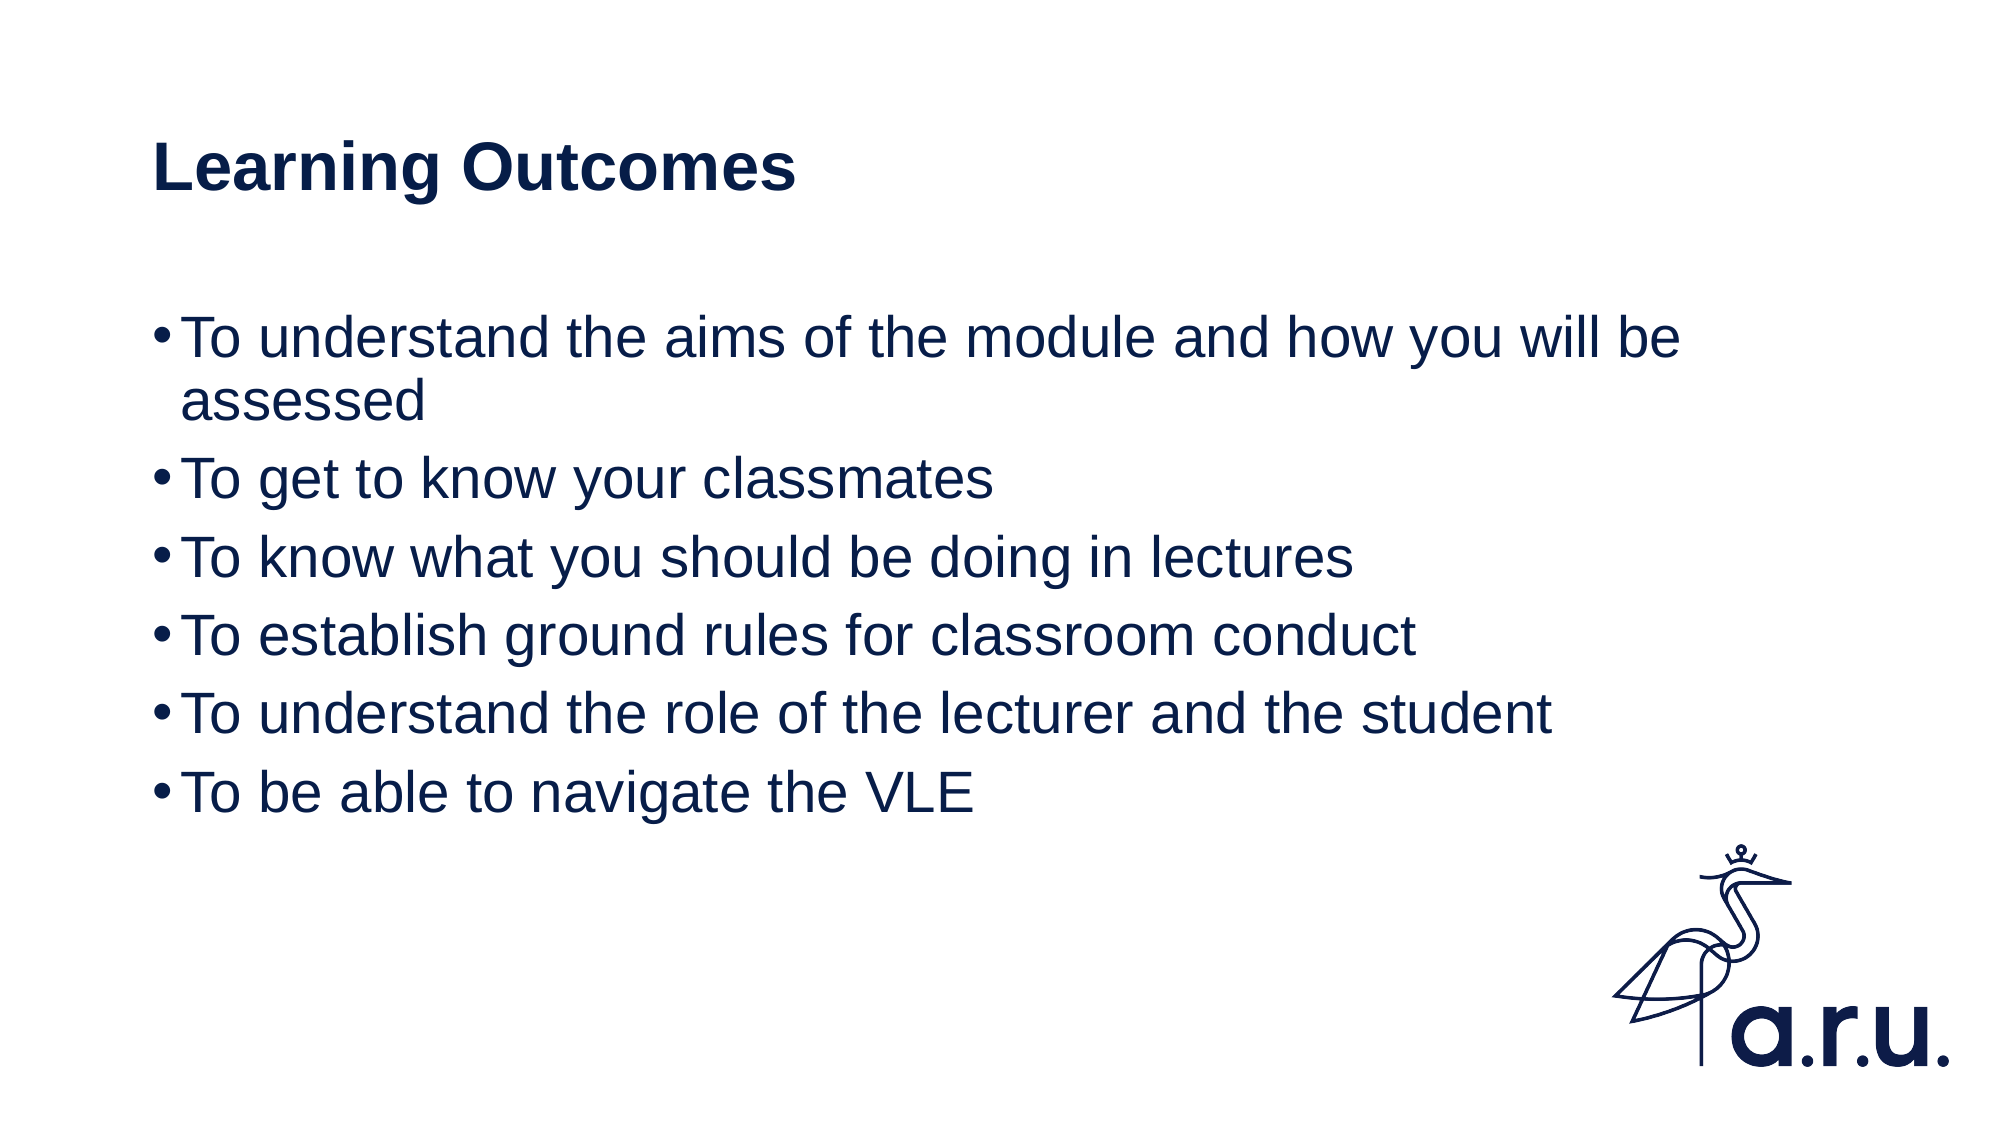

# Learning Outcomes
To understand the aims of the module and how you will be assessed
To get to know your classmates
To know what you should be doing in lectures
To establish ground rules for classroom conduct
To understand the role of the lecturer and the student
To be able to navigate the VLE